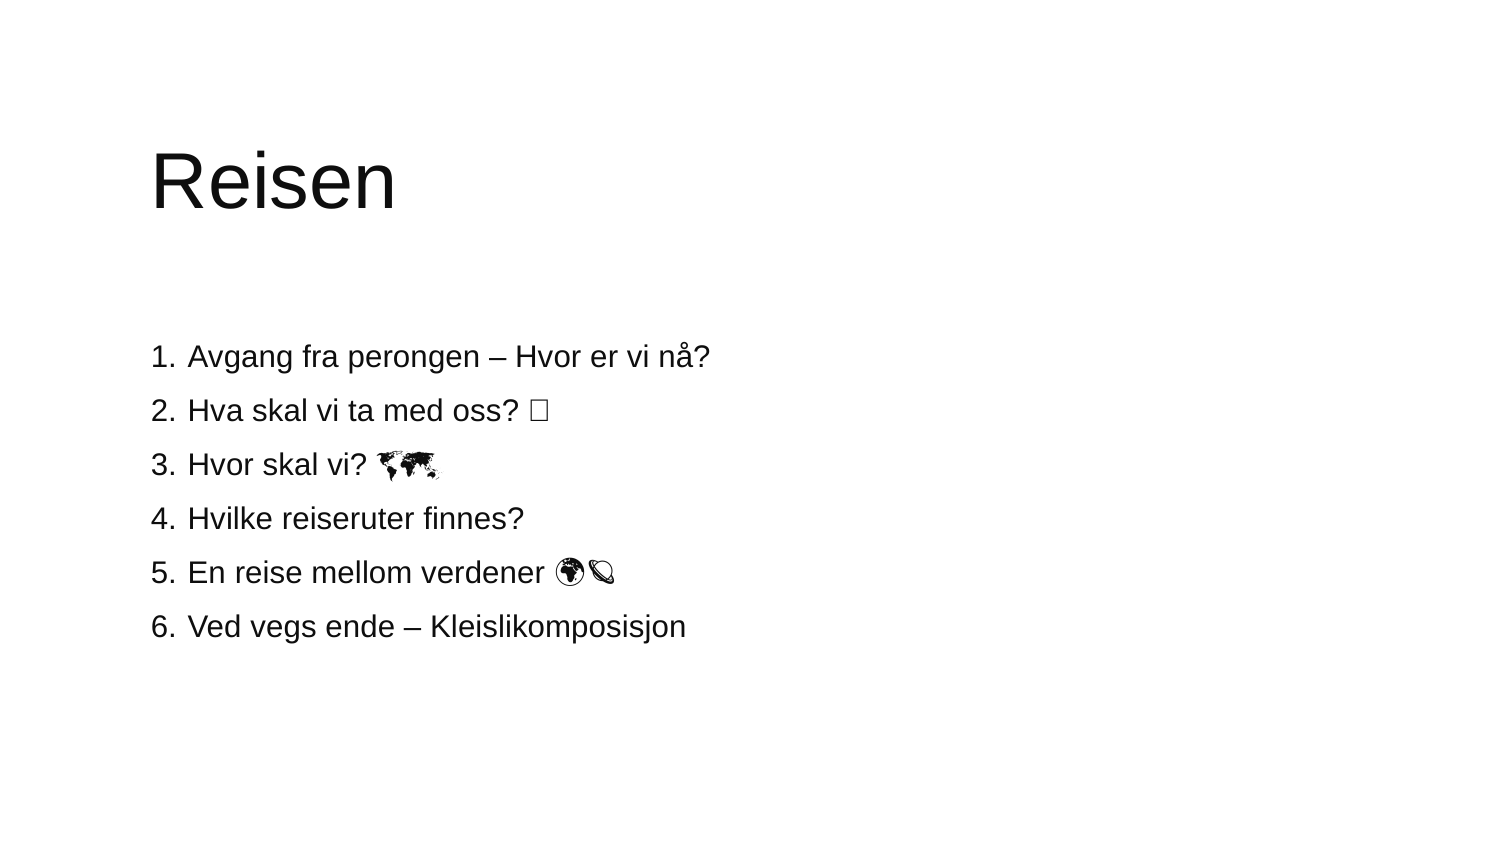

# Reisen
Avgang fra perongen – Hvor er vi nå?
Hva skal vi ta med oss? 🧳
Hvor skal vi? 🗺️
Hvilke reiseruter finnes?
En reise mellom verdener 🌍🪐
Ved vegs ende – Kleislikomposisjon